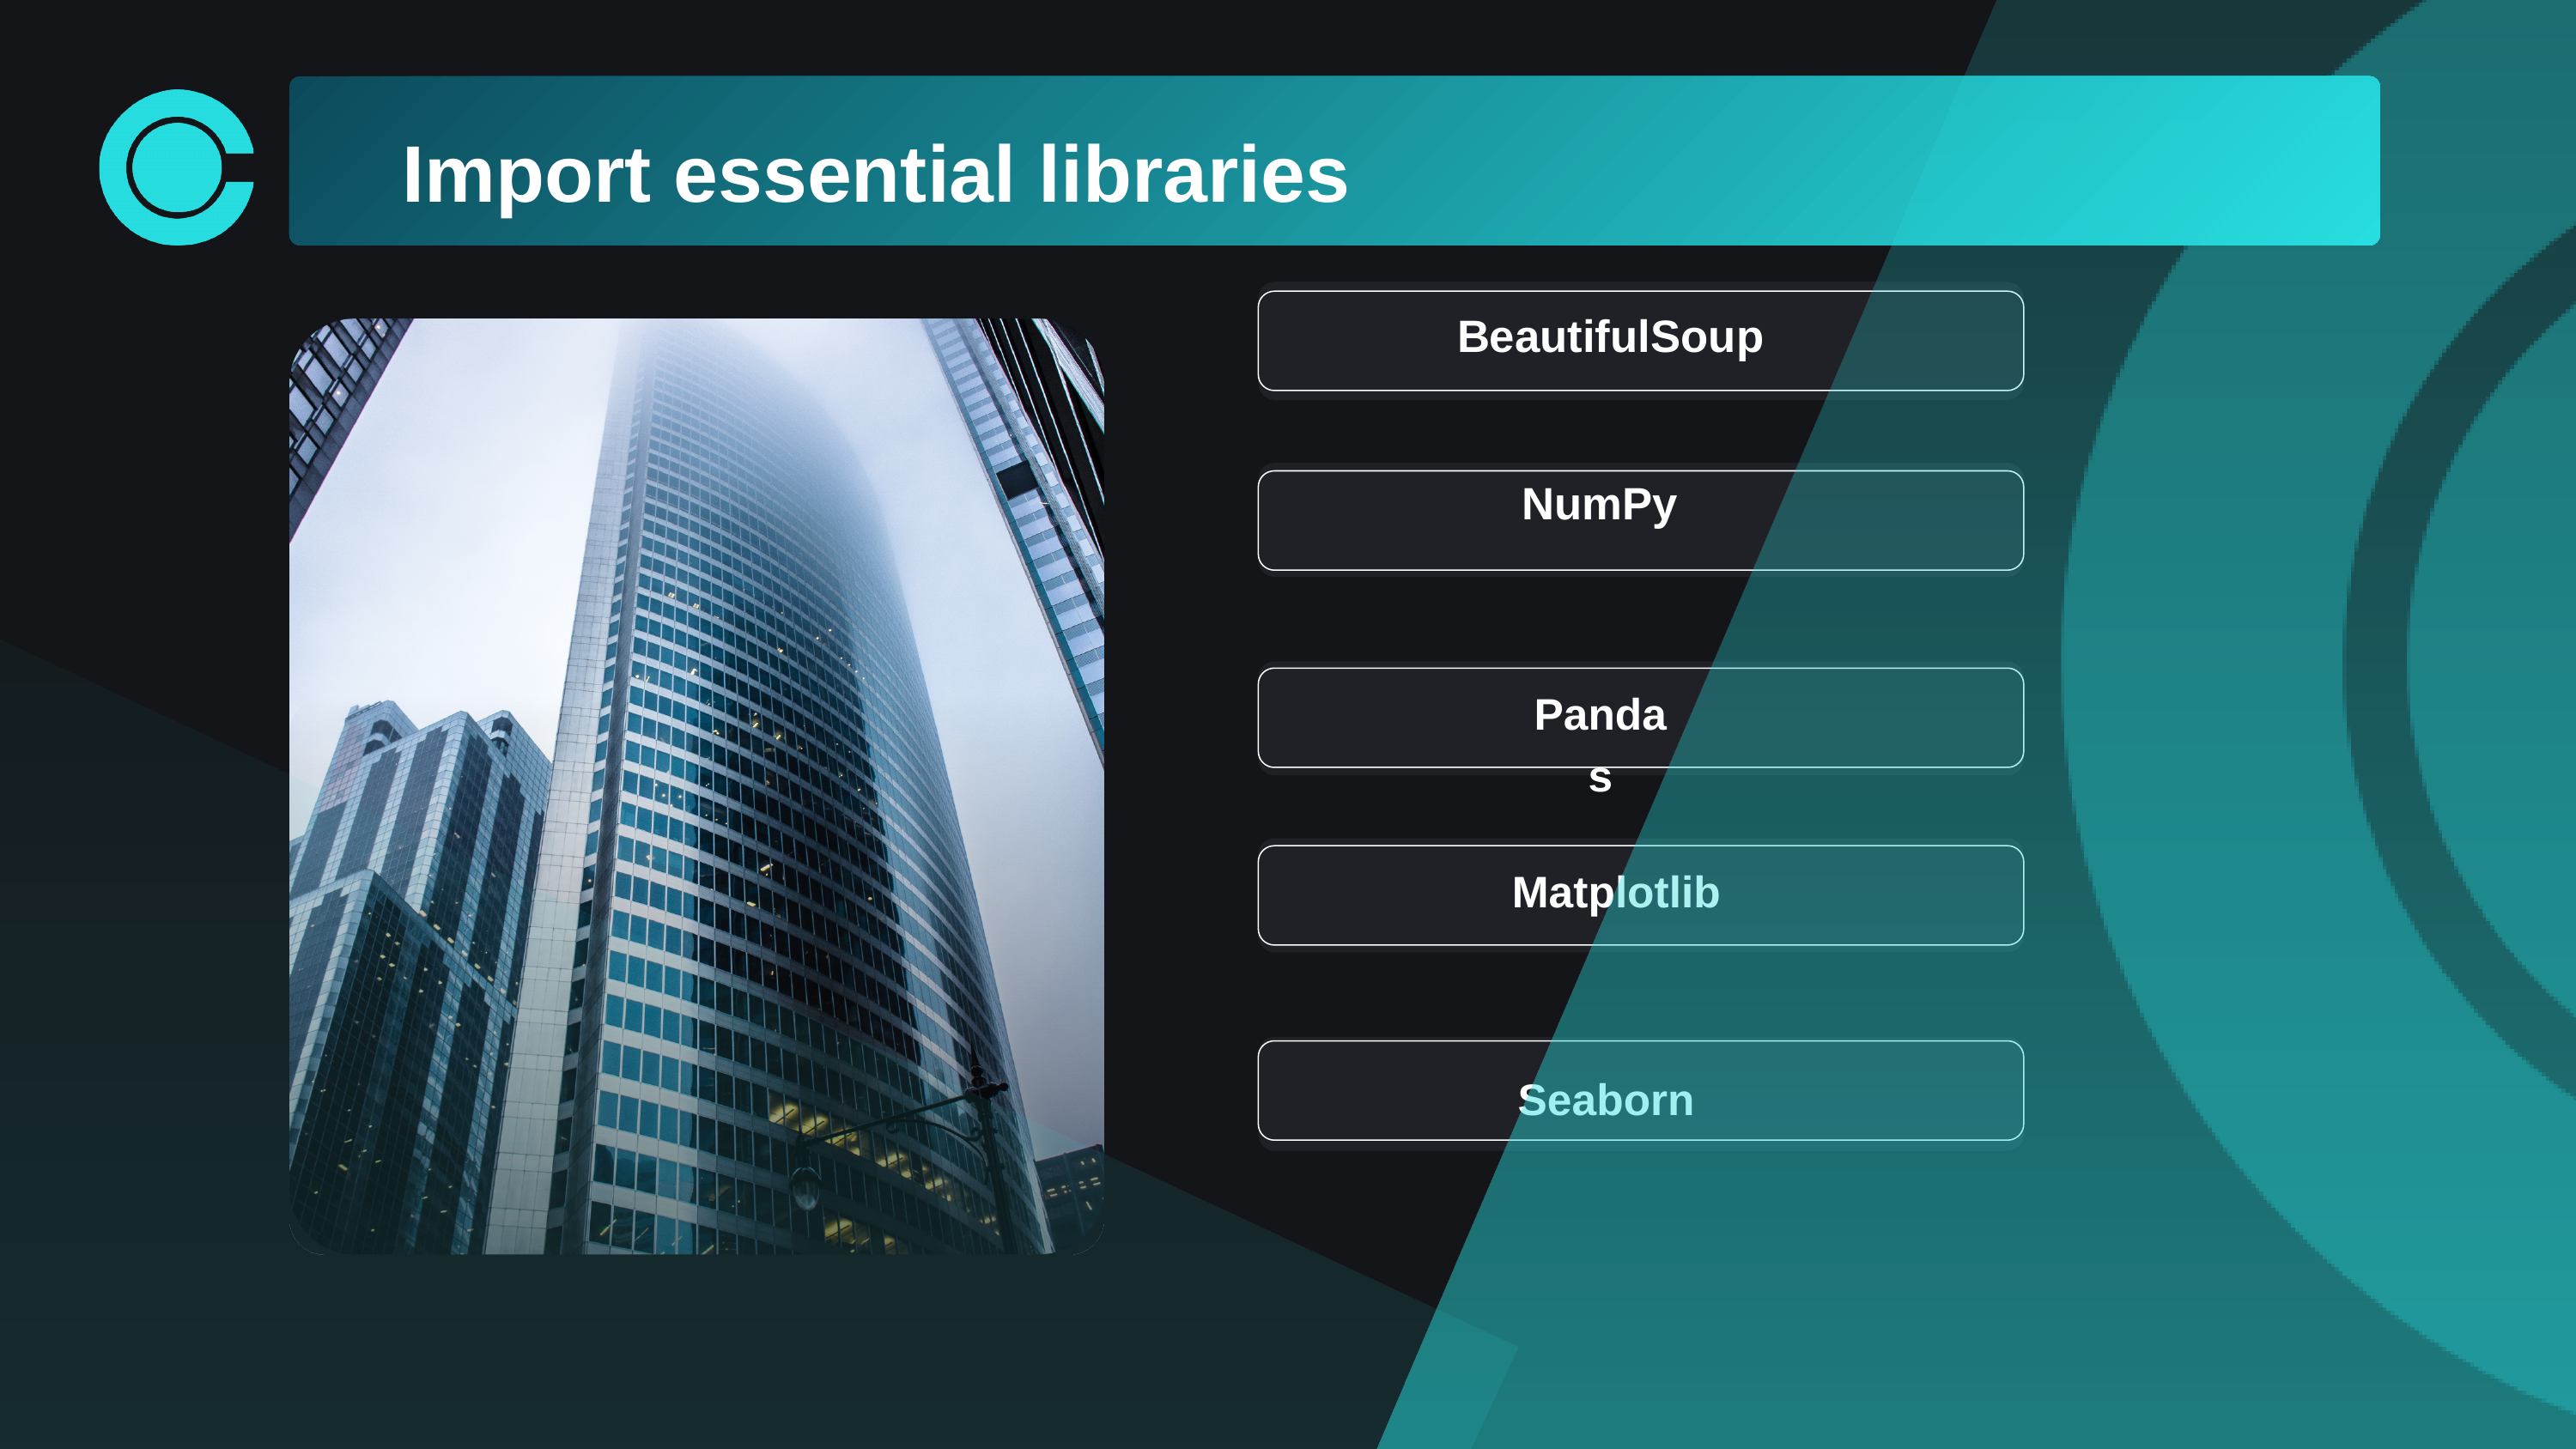

Import essential libraries

BeautifulSoup

NumPy

Pandas

Pandas

Matplotlib

Seaborn